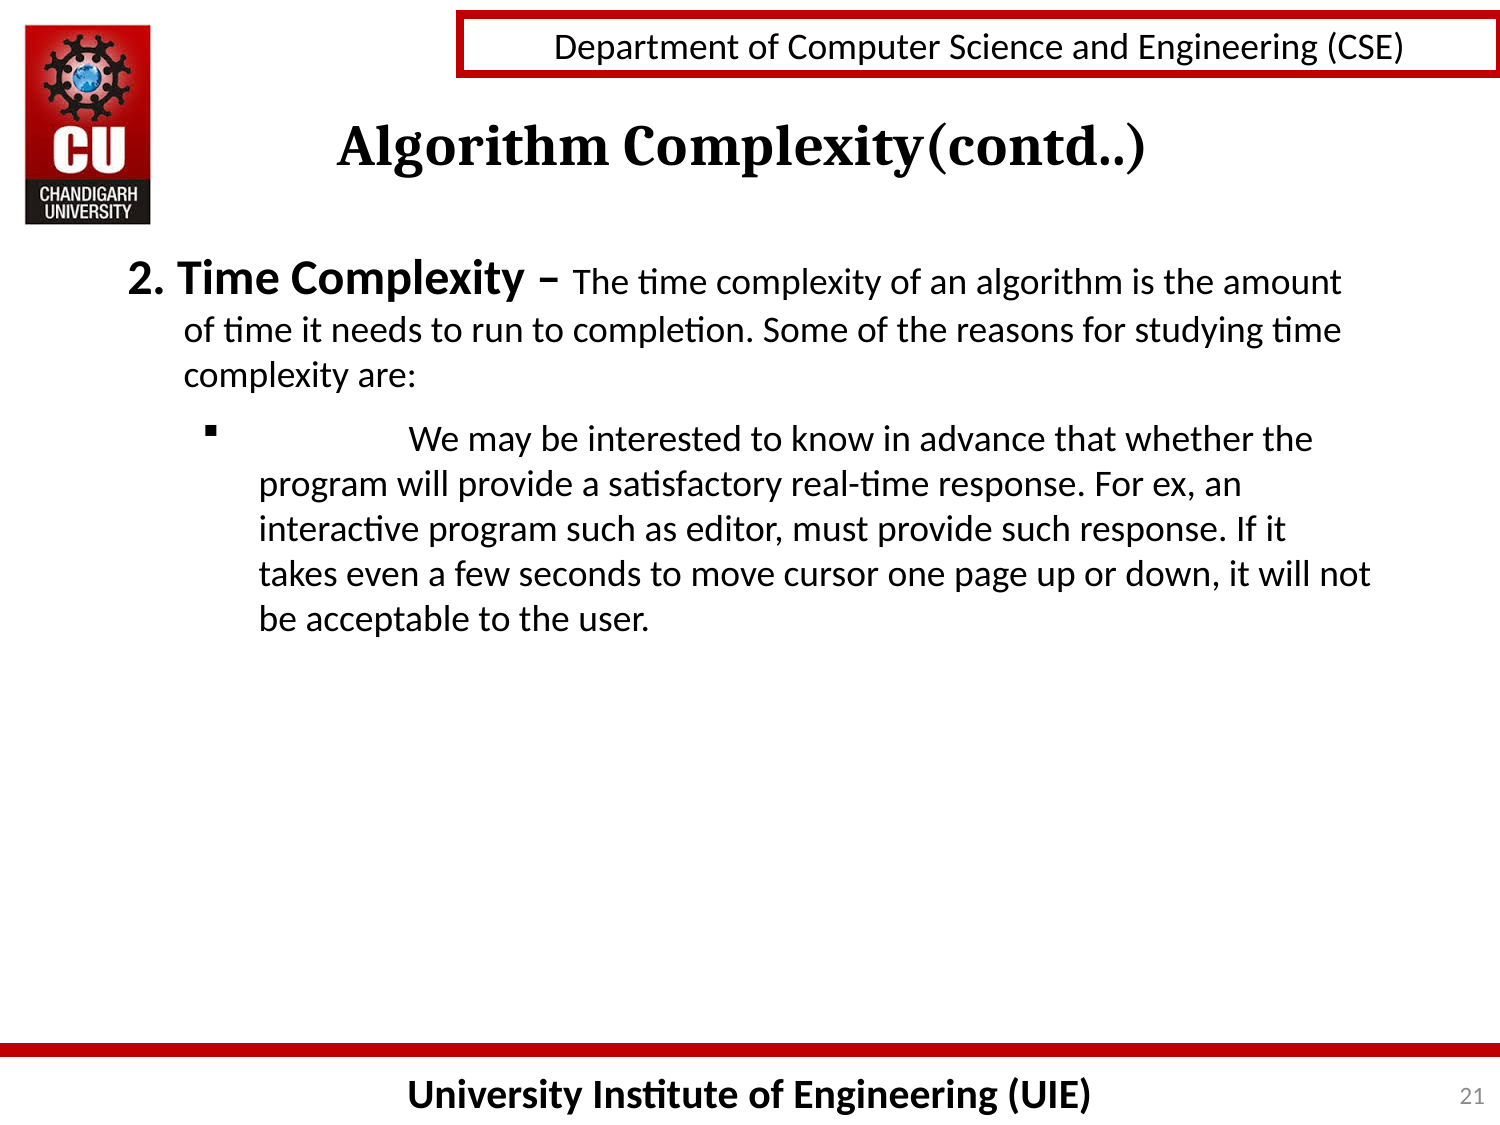

Algorithm Complexity(contd..)
2. Time Complexity – The time complexity of an algorithm is the amount of time it needs to run to completion. Some of the reasons for studying time complexity are:
	We may be interested to know in advance that whether the program will provide a satisfactory real-time response. For ex, an interactive program such as editor, must provide such response. If it takes even a few seconds to move cursor one page up or down, it will not be acceptable to the user.
21